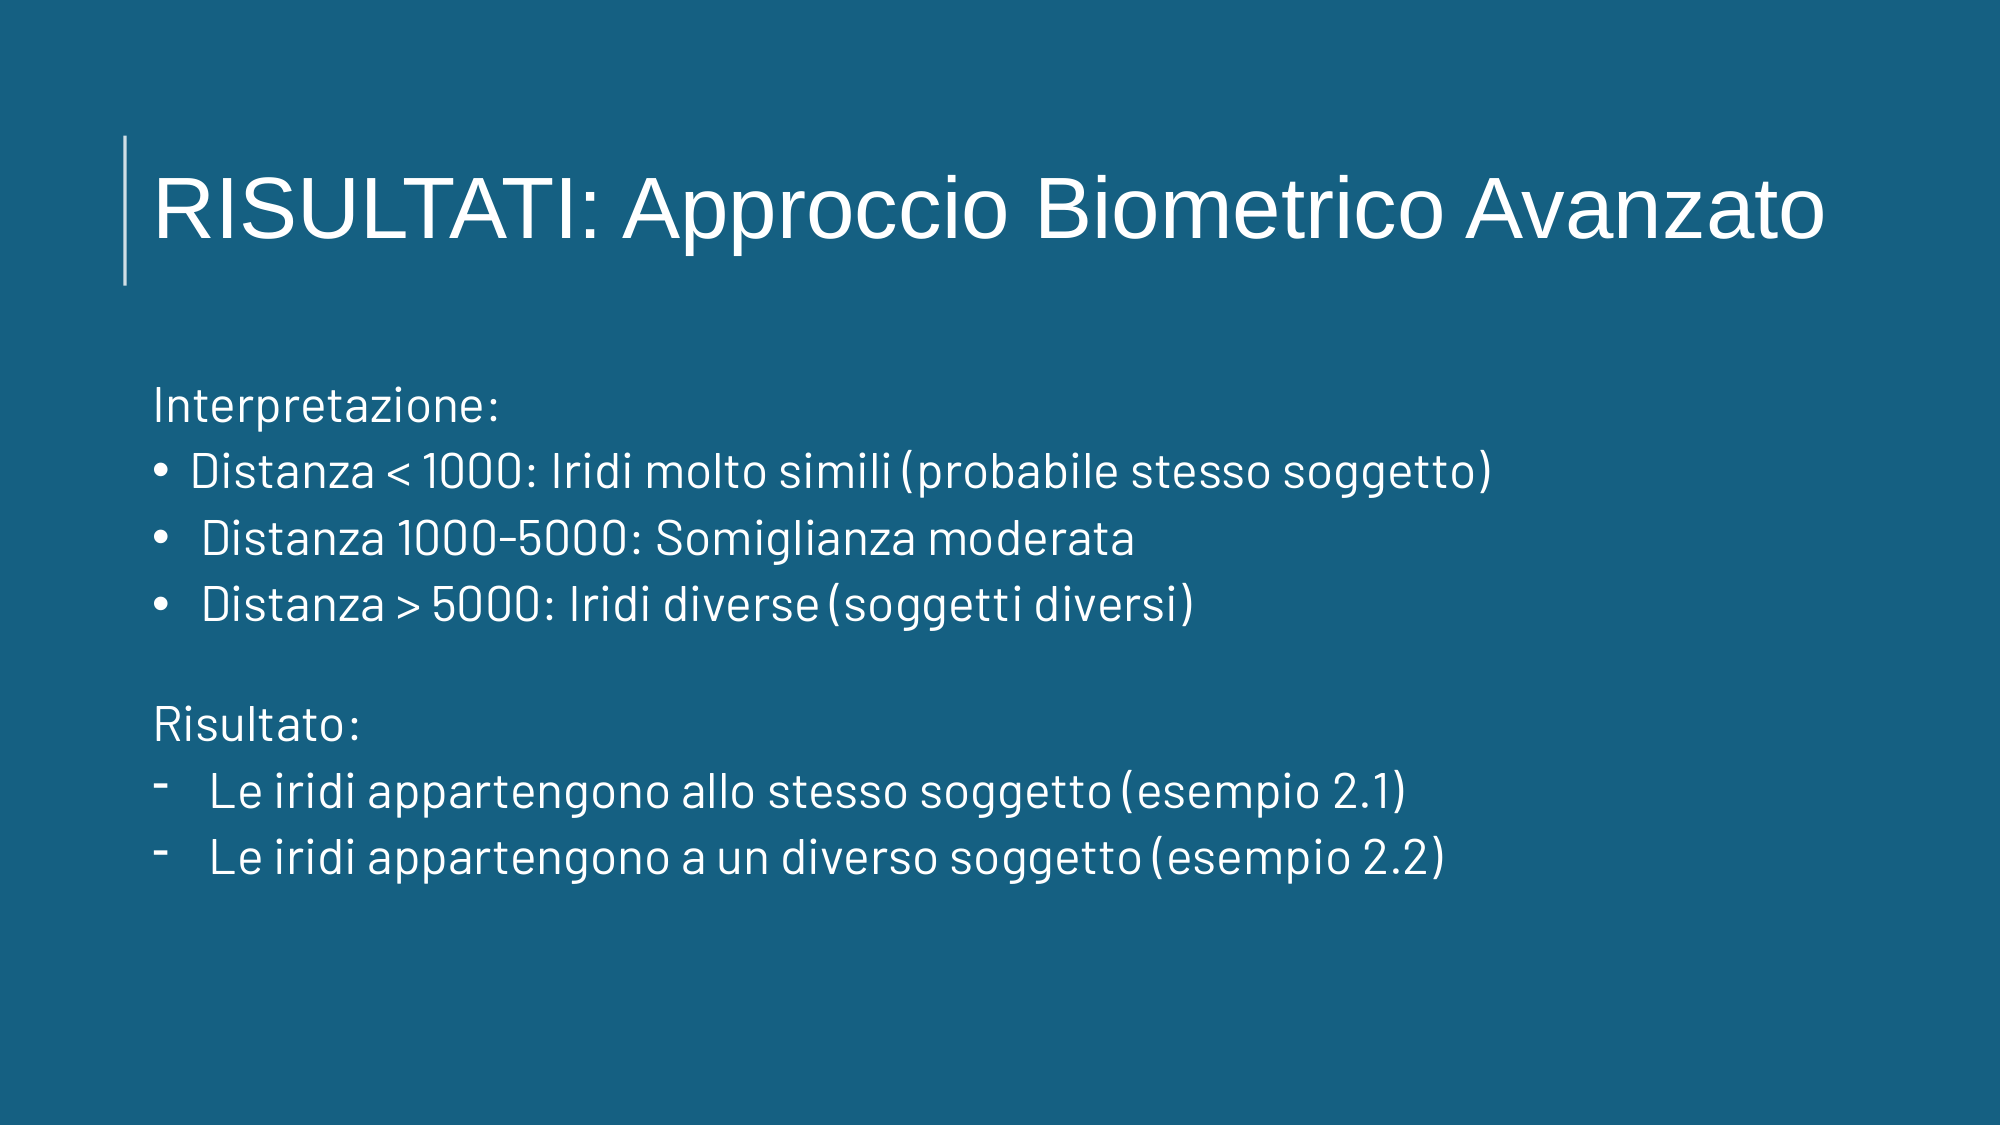

# RISULTATI: Approccio Biometrico Avanzato
Interpretazione:
Distanza < 1000: Iridi molto simili (probabile stesso soggetto)
 Distanza 1000-5000: Somiglianza moderata
 Distanza > 5000: Iridi diverse (soggetti diversi)

Risultato:
Le iridi appartengono allo stesso soggetto (esempio 2.1)
Le iridi appartengono a un diverso soggetto (esempio 2.2)